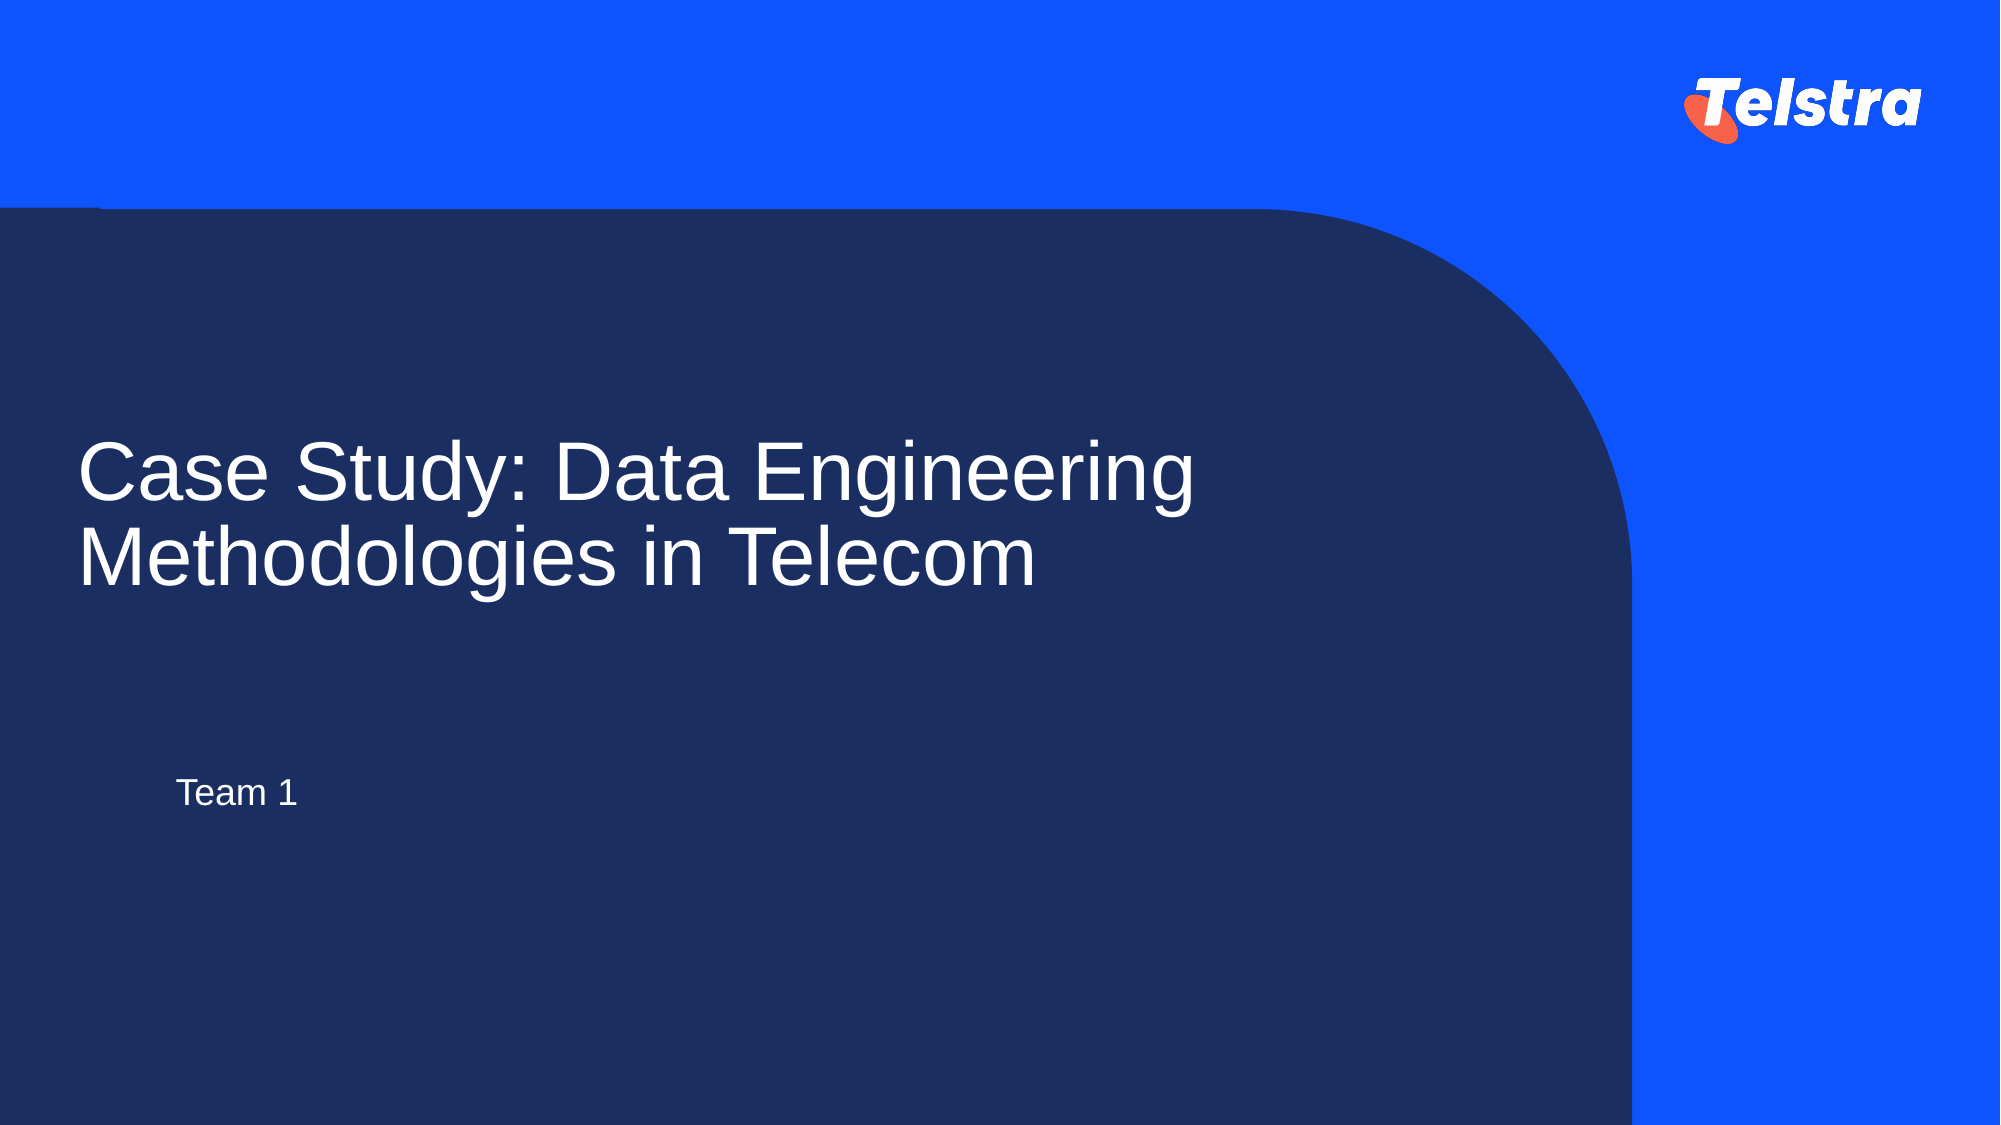

Case Study: Data Engineering Methodologies in Telecom

Team 1